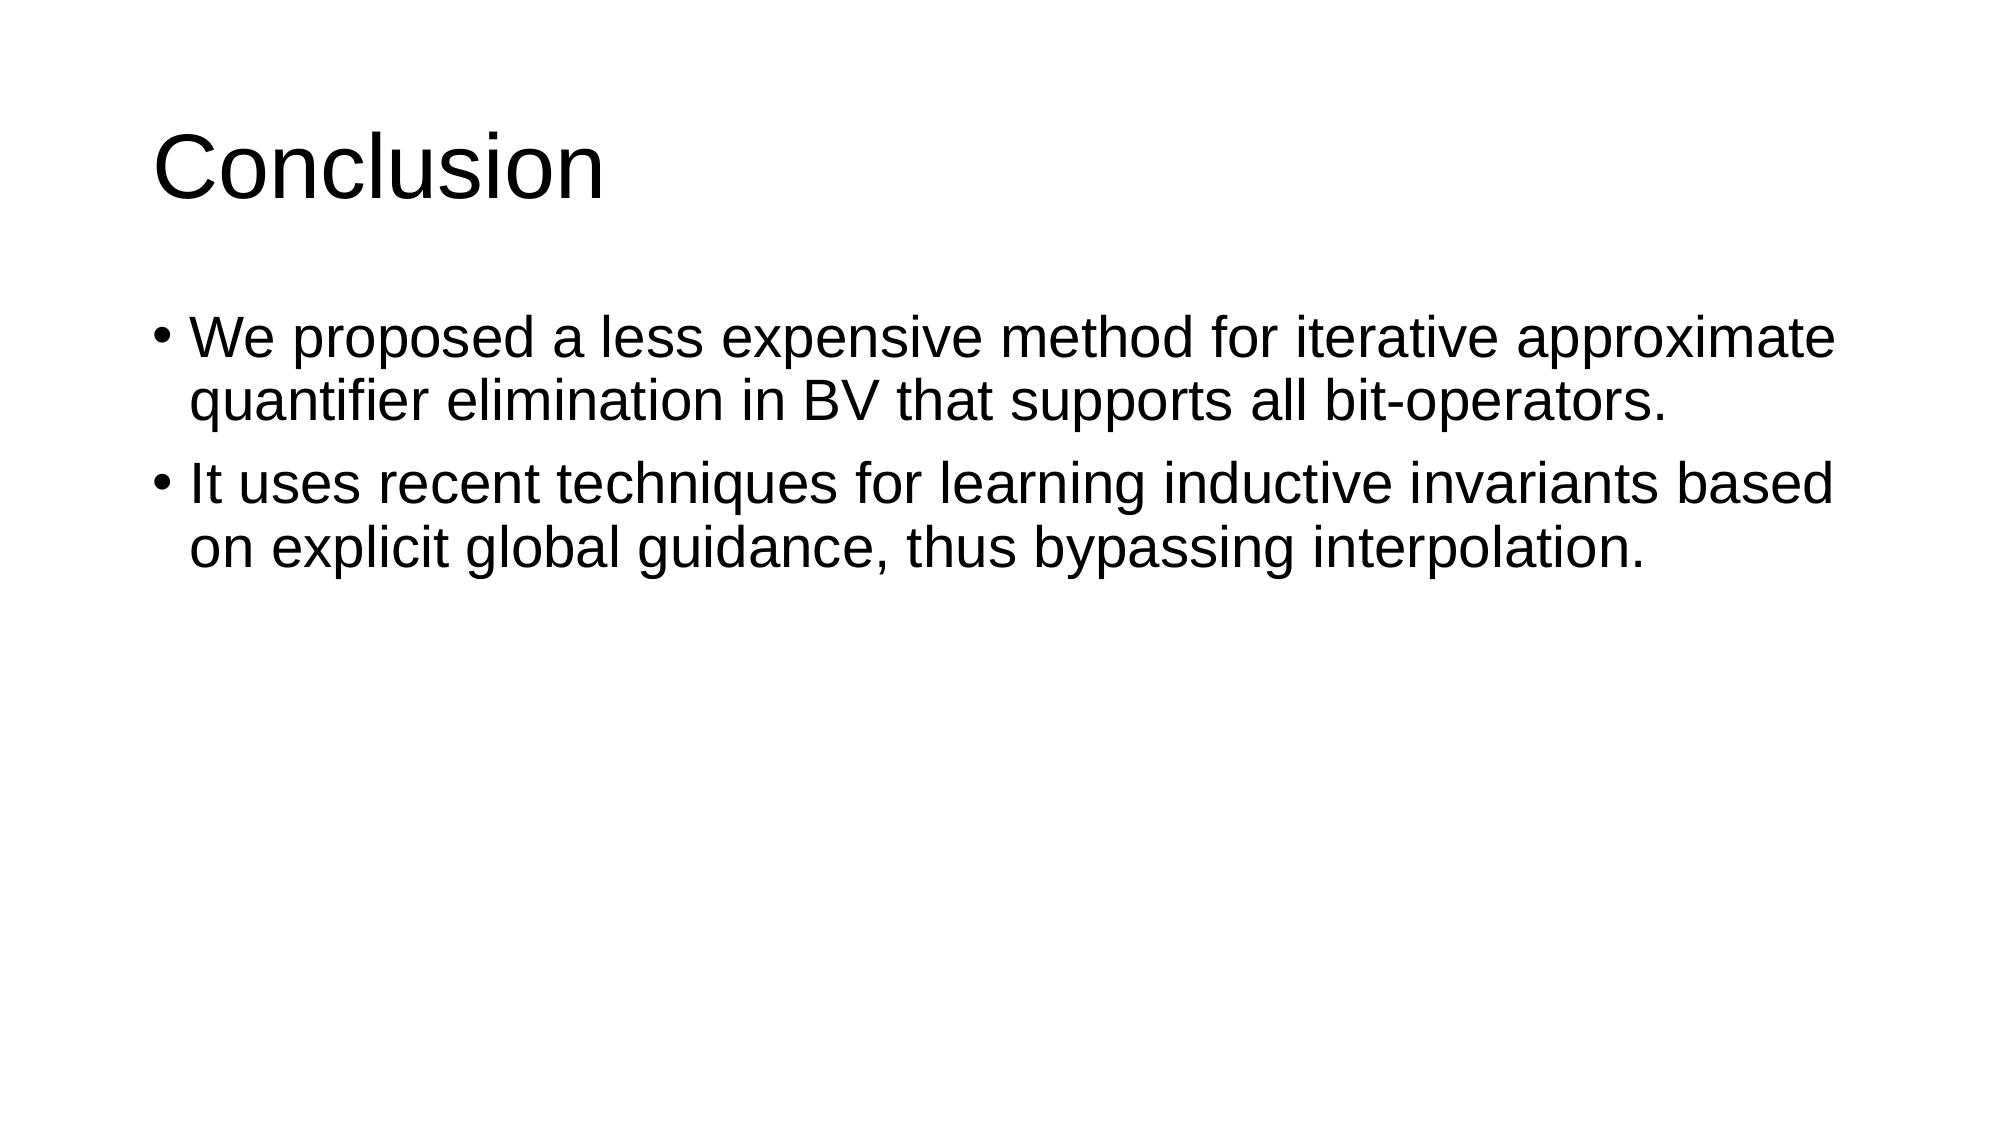

# Conclusion
We proposed a less expensive method for iterative approximate quantifier elimination in BV that supports all bit-operators.
It uses recent techniques for learning inductive invariants based on explicit global guidance, thus bypassing interpolation.